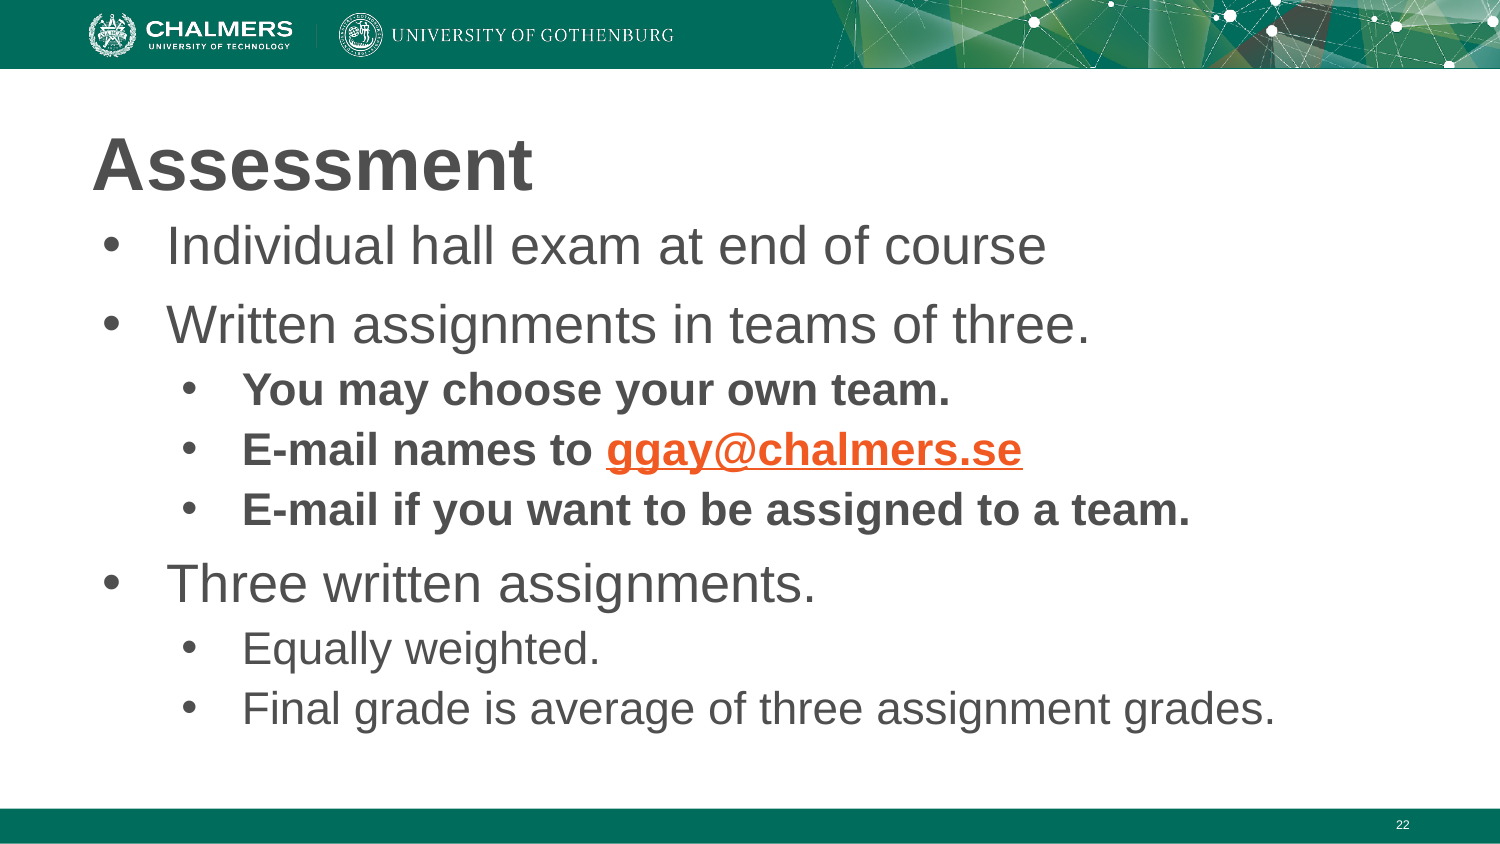

# Assessment
Individual hall exam at end of course
Written assignments in teams of three.
You may choose your own team.
E-mail names to ggay@chalmers.se
E-mail if you want to be assigned to a team.
Three written assignments.
Equally weighted.
Final grade is average of three assignment grades.
22